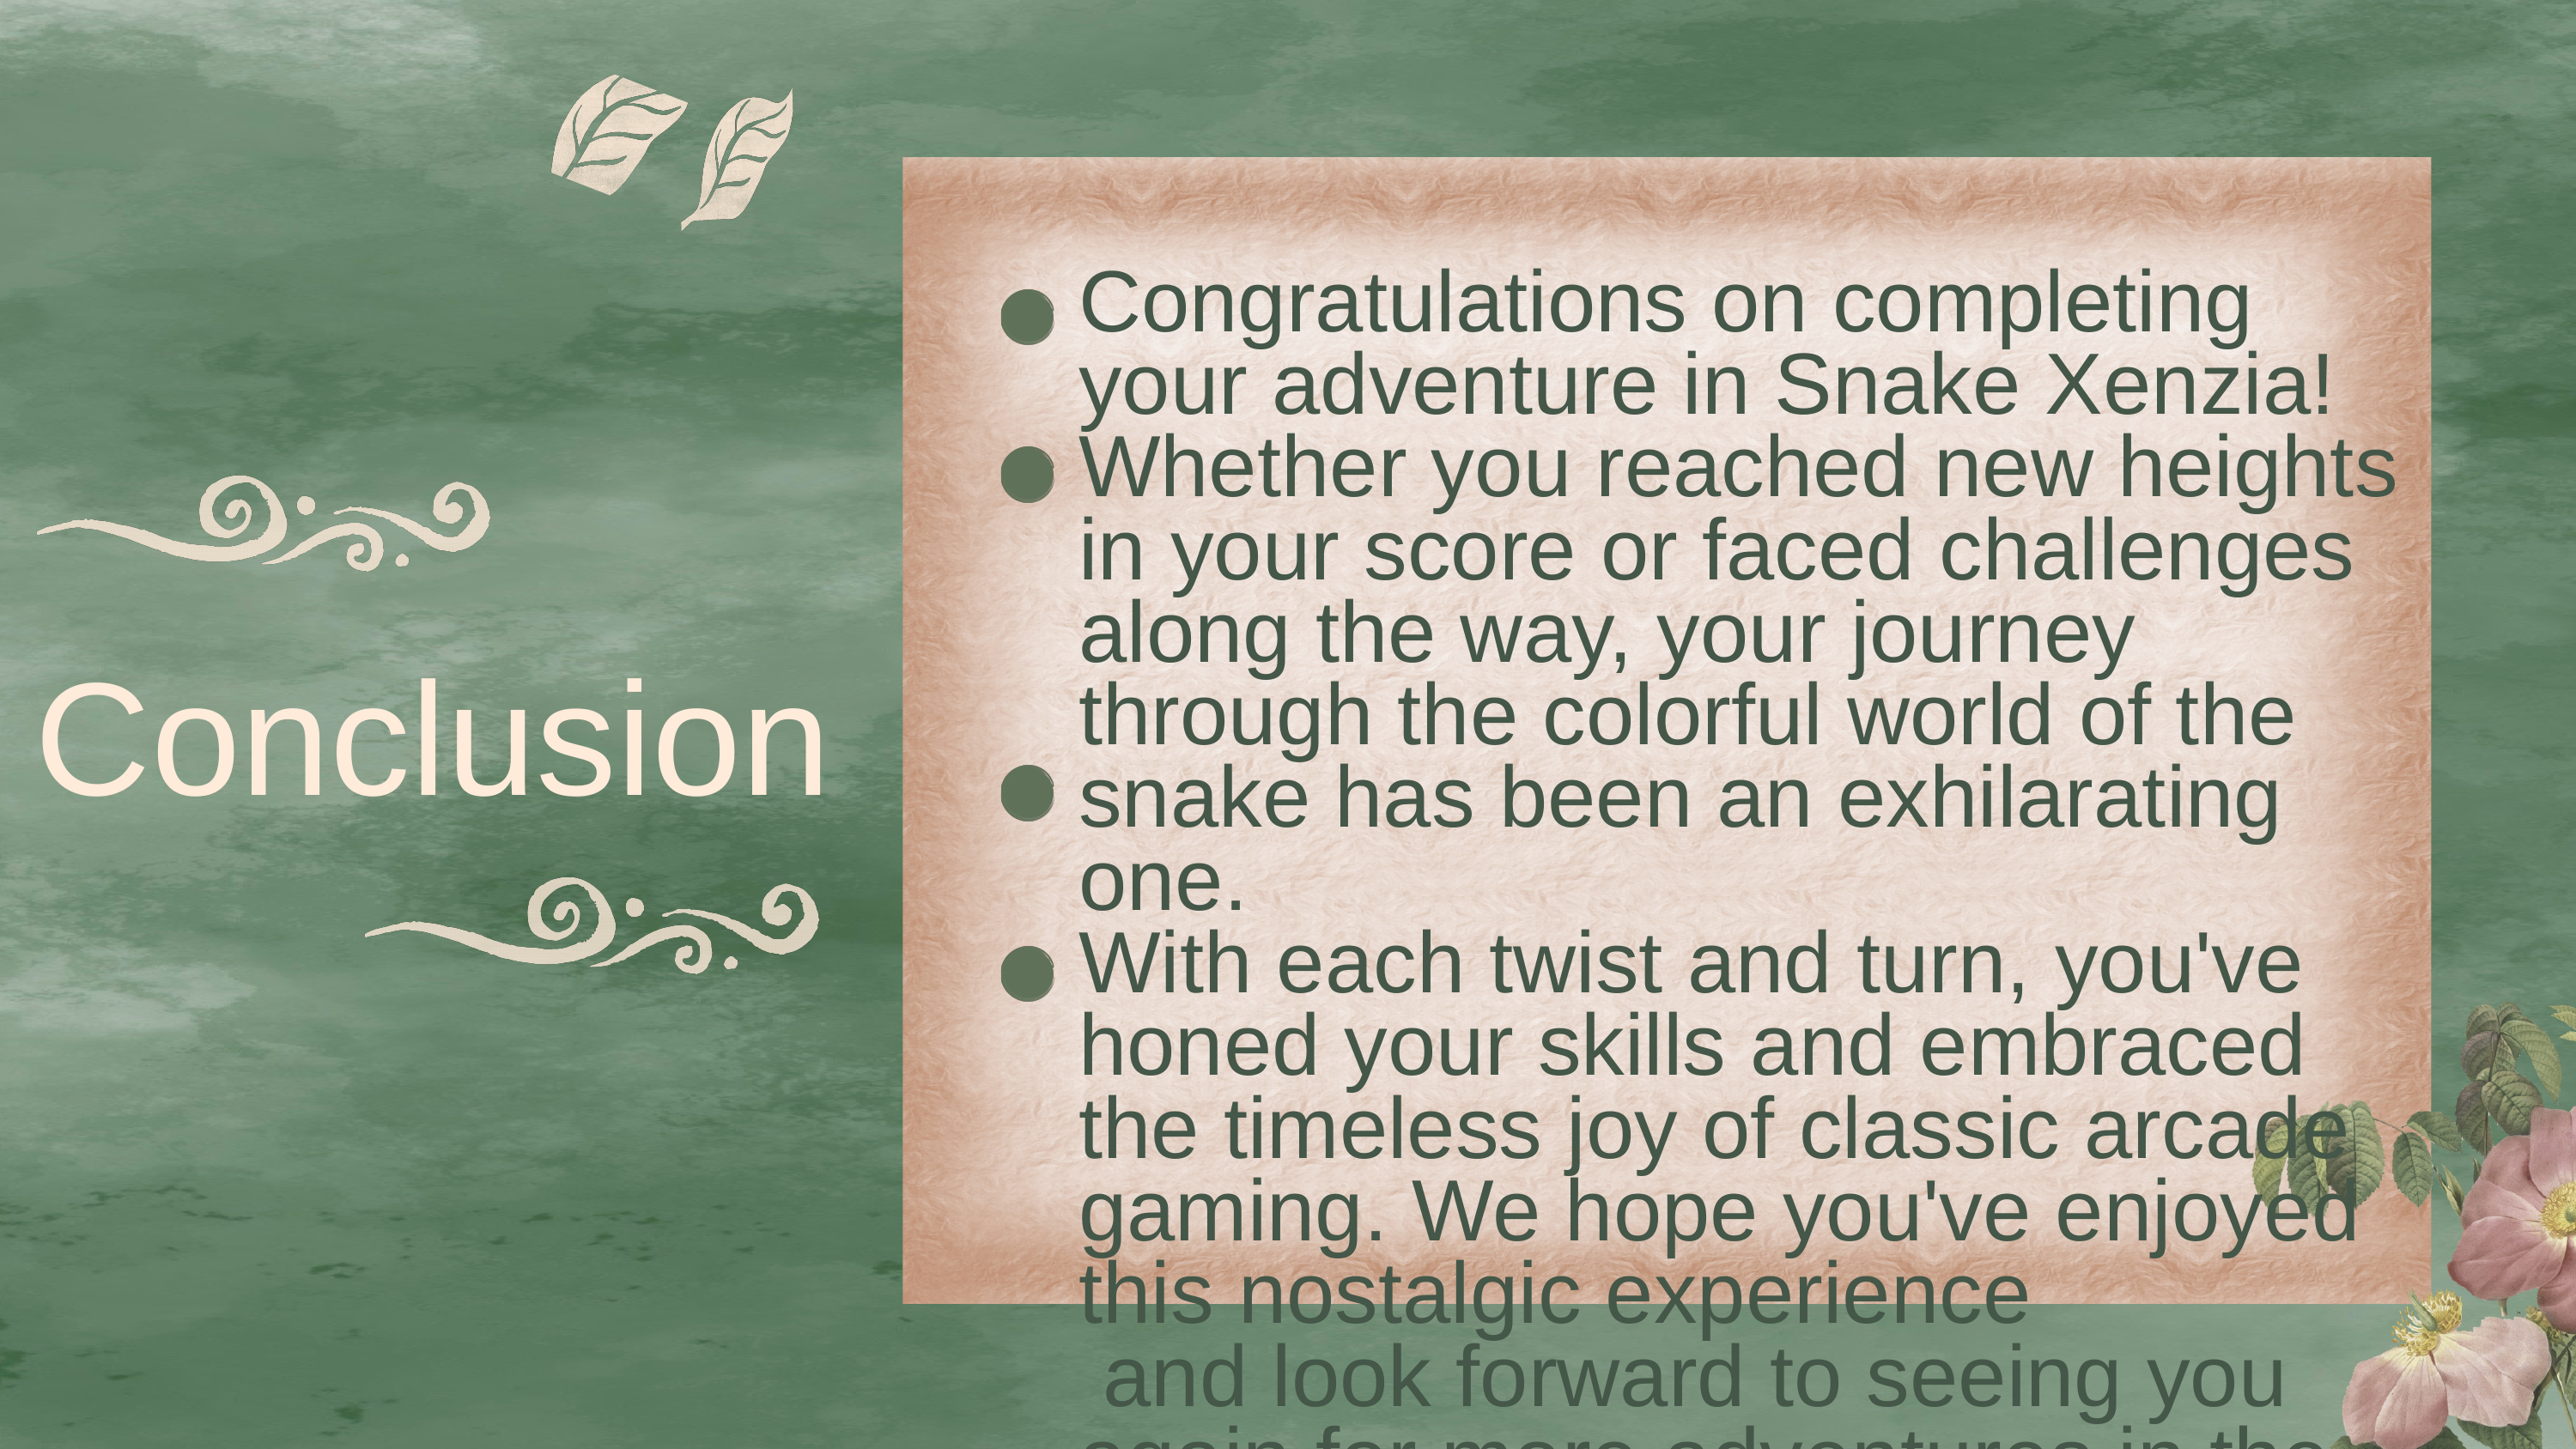

Congratulations on completing your adventure in Snake Xenzia!
Whether you reached new heights in your score or faced challenges along the way, your journey through the colorful world of the snake has been an exhilarating one.
With each twist and turn, you've honed your skills and embraced the timeless joy of classic arcade gaming. We hope you've enjoyed this nostalgic experience
 and look forward to seeing you again for more adventures in the world of Python and Pygame!

Conclusion